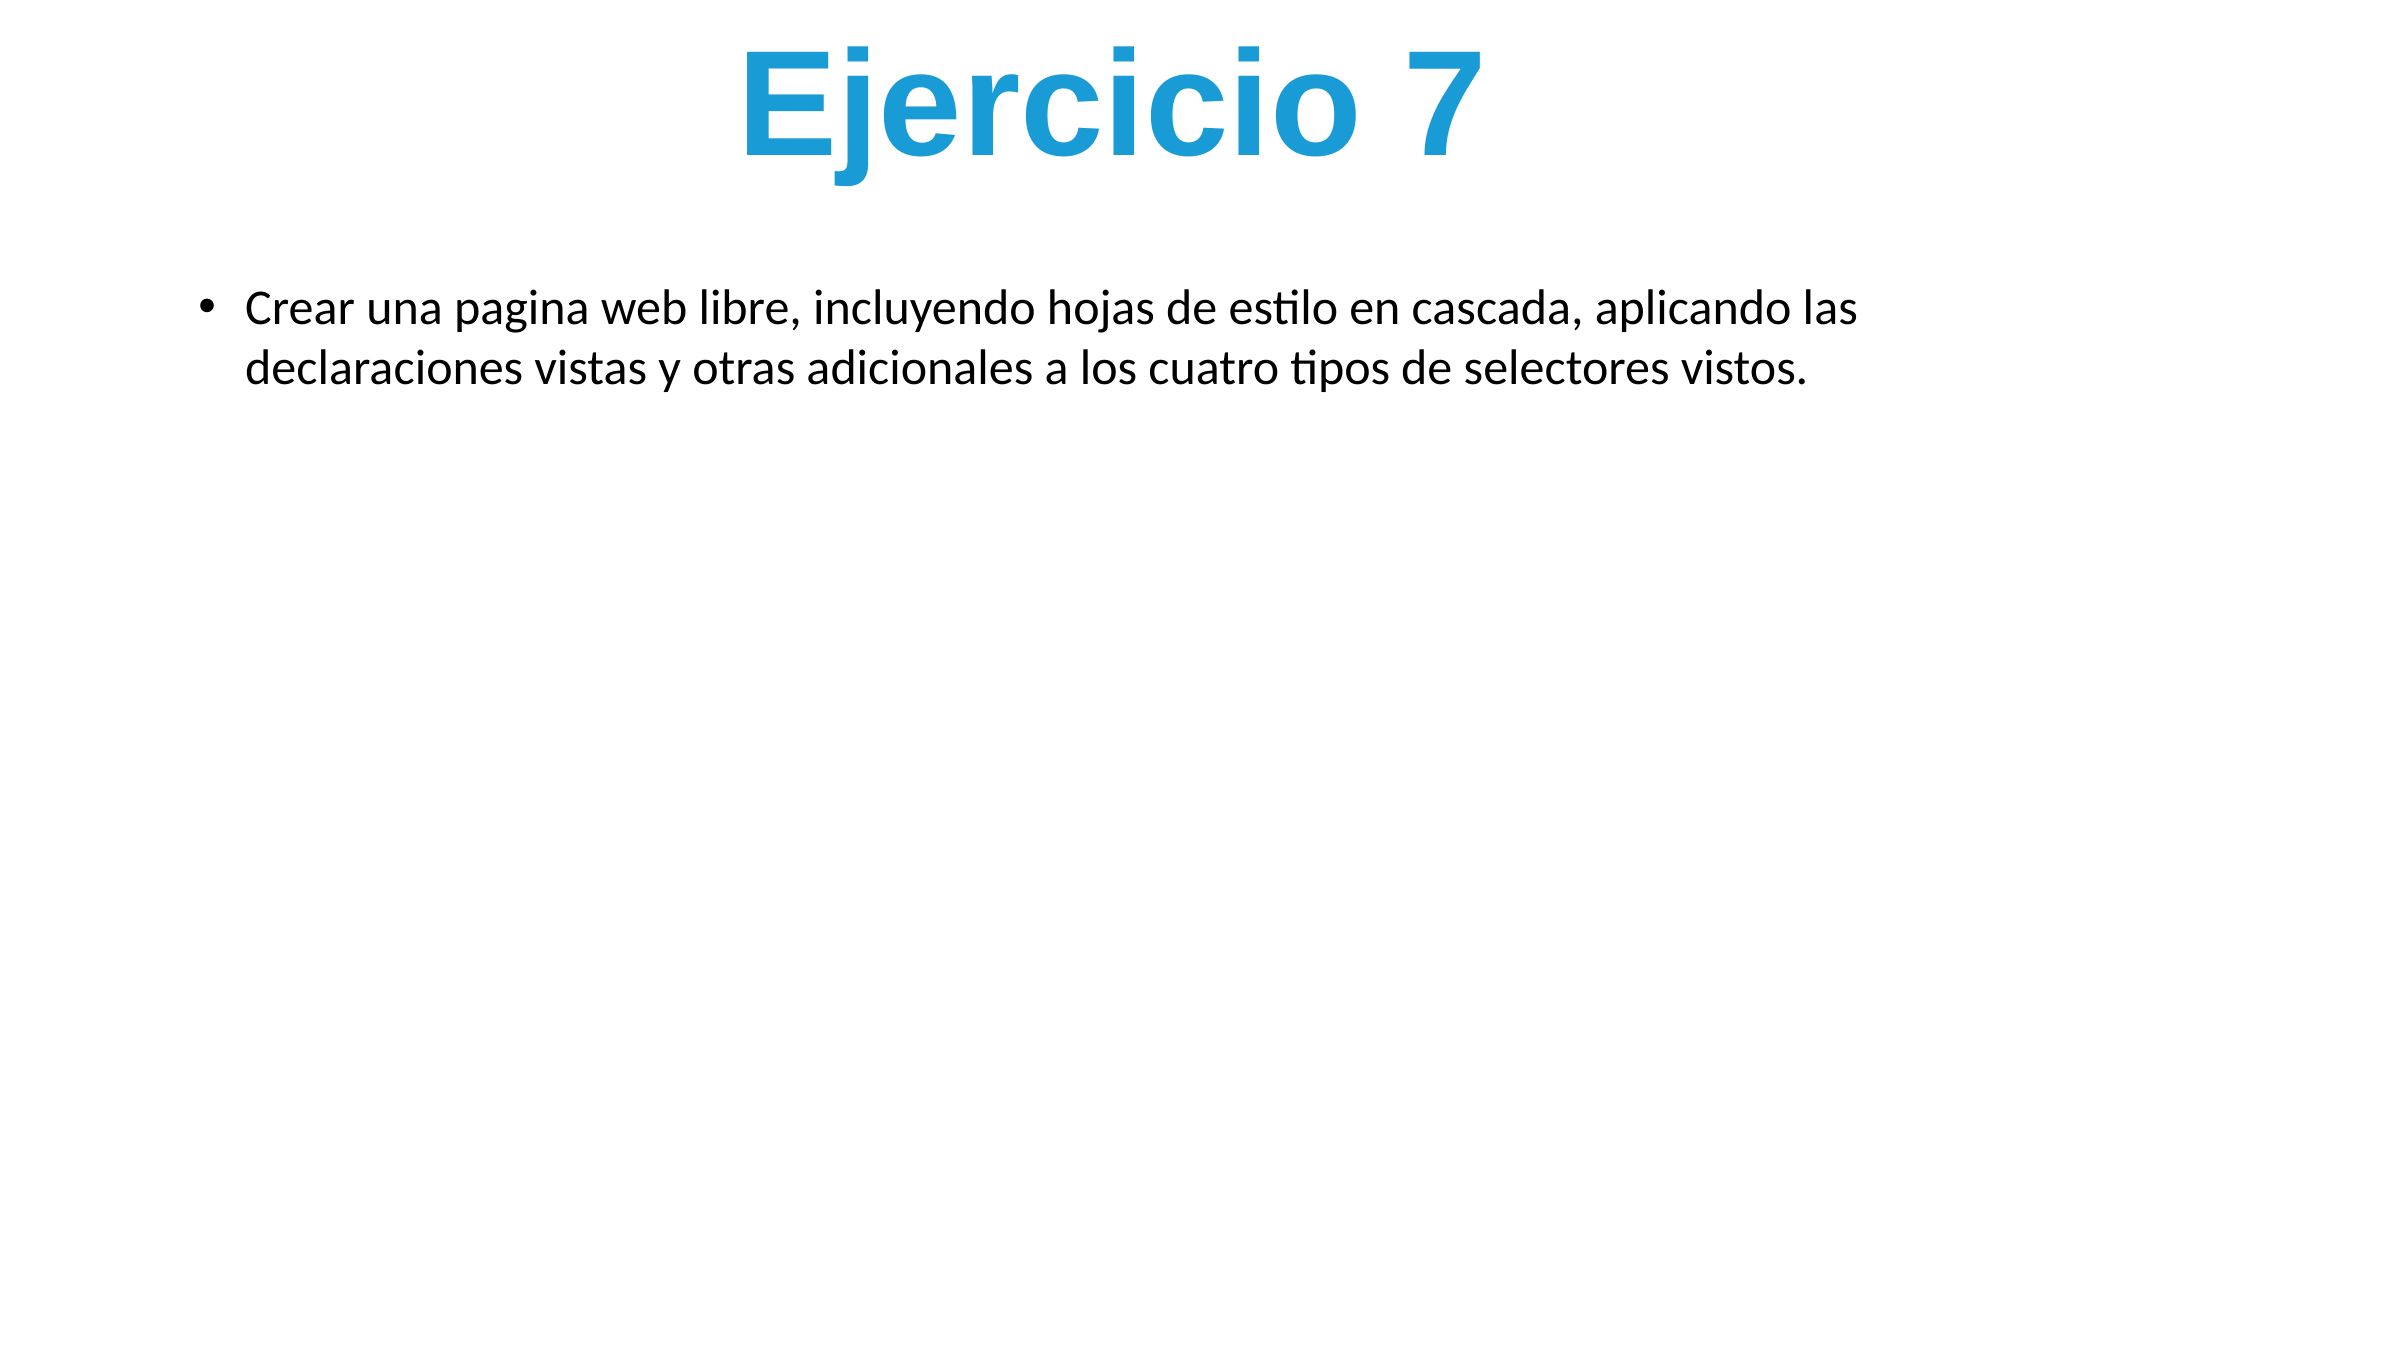

Ejercicio 7
Crear una pagina web libre, incluyendo hojas de estilo en cascada, aplicando las declaraciones vistas y otras adicionales a los cuatro tipos de selectores vistos.